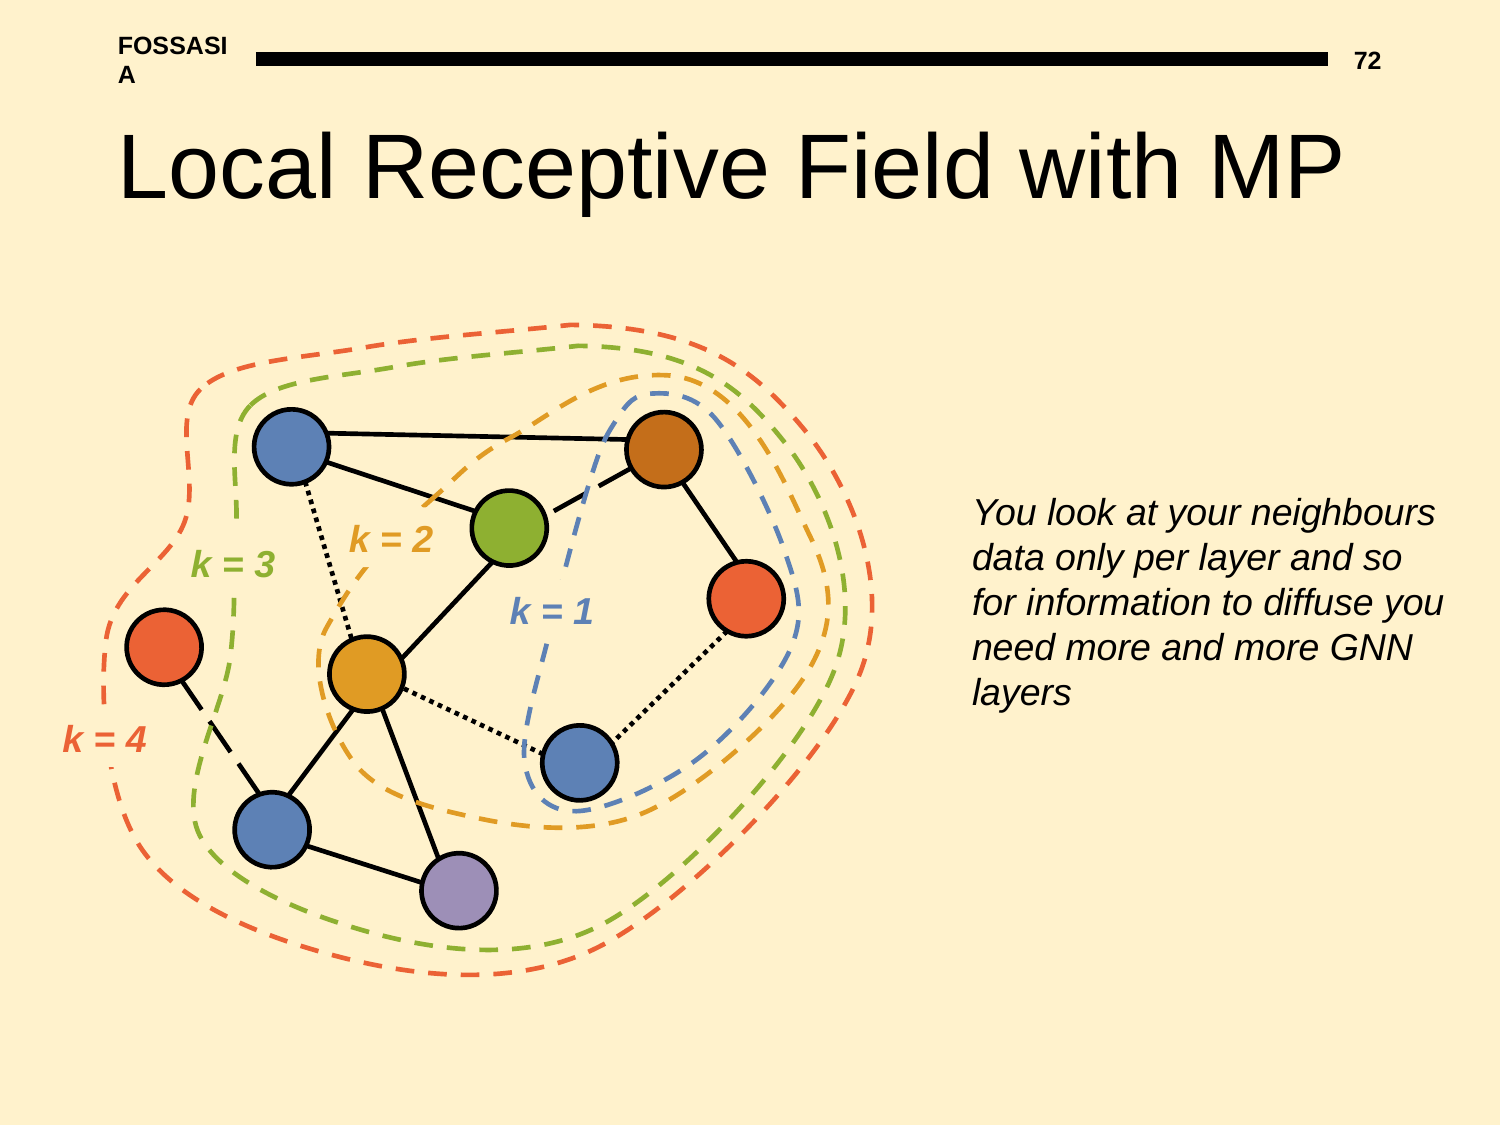

# Local Receptive Field with MP

k = 4

k = 3

k = 2

k = 1

You look at your neighbours data only per layer and so for information to diffuse you need more and more GNN layers